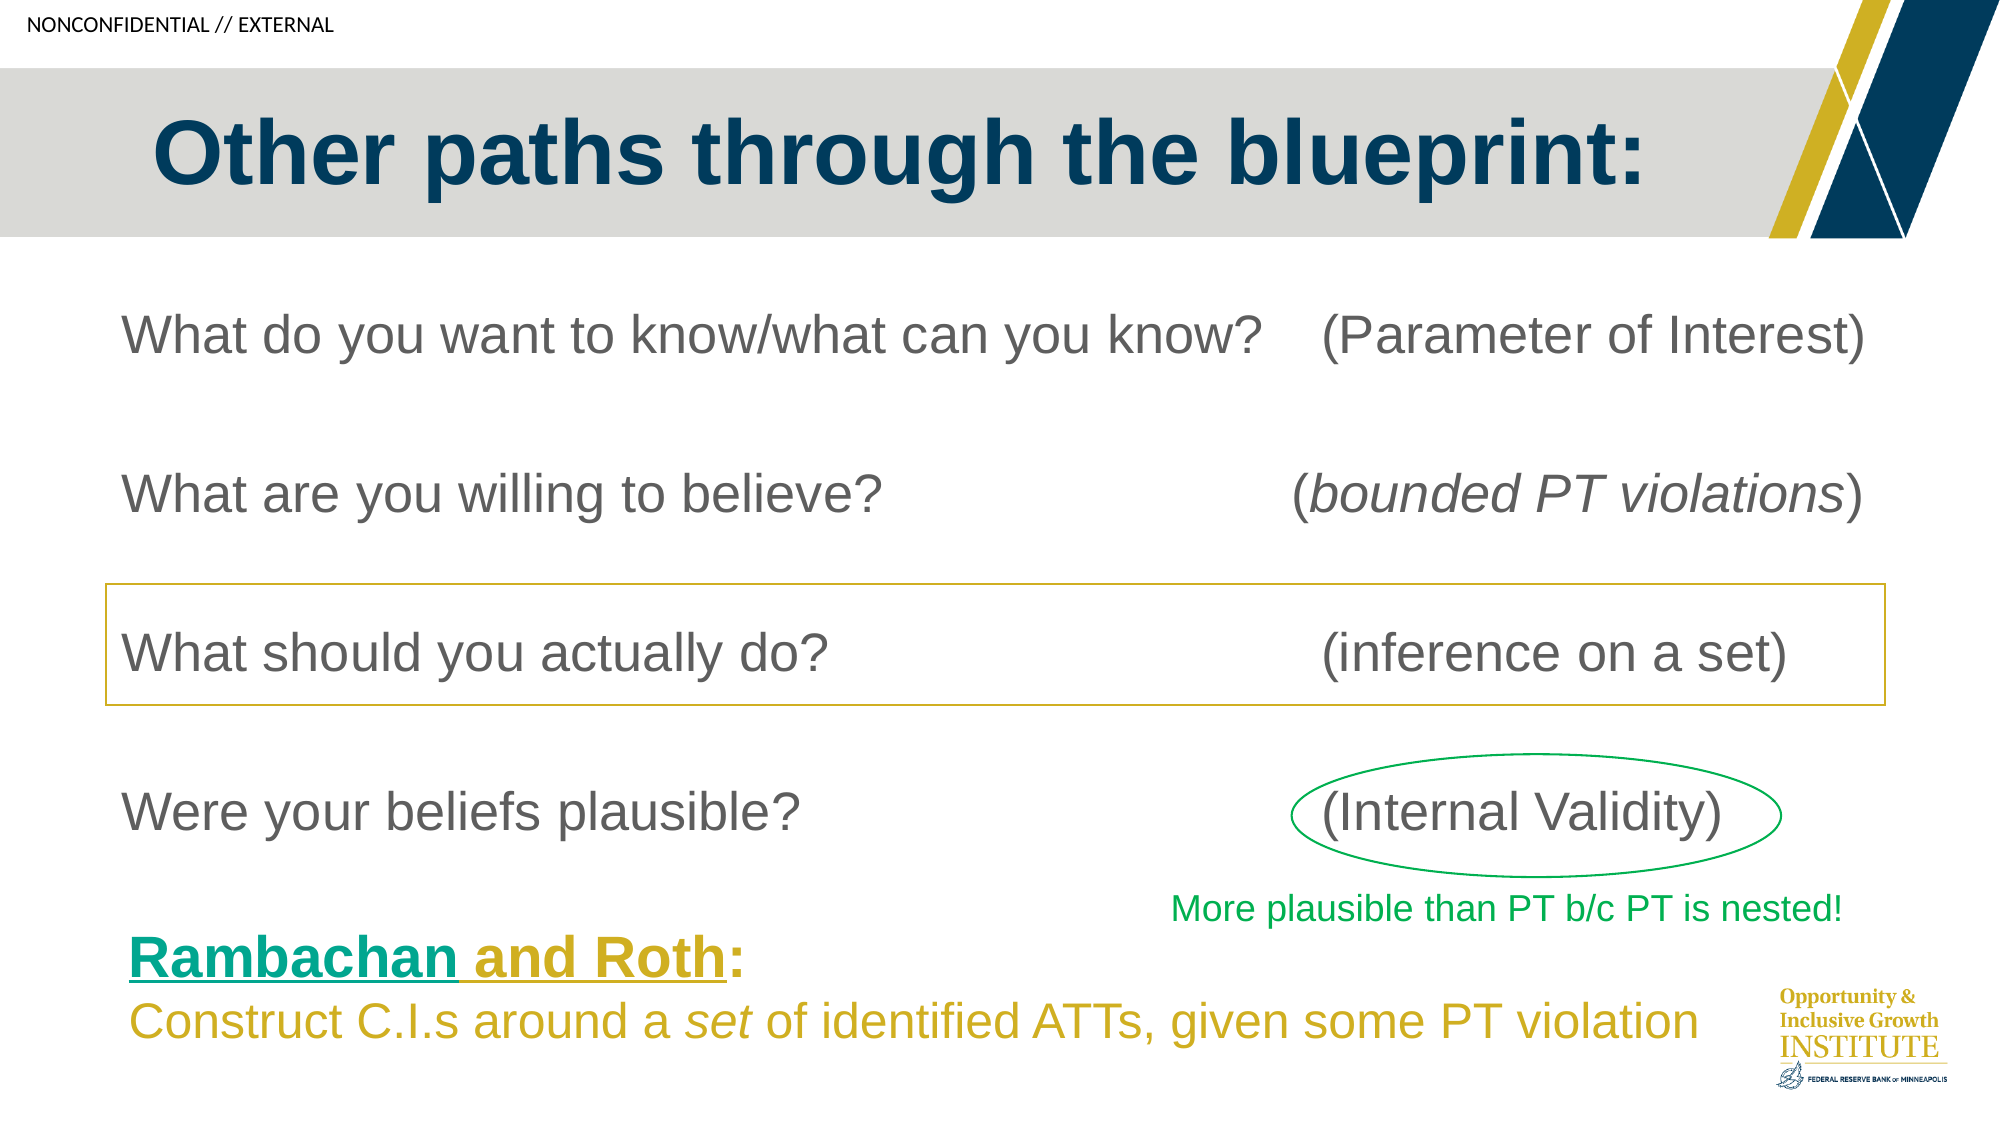

# Other paths through the blueprint:
What do you want to know/what can you know? 	(Parameter of Interest)

What are you willing to believe?		        (bounded PT violations)

What should you actually do?				(inference on a set)

Were your beliefs plausible?				(Internal Validity)

More plausible than PT b/c PT is nested!
Rambachan and Roth:
Construct C.I.s around a set of identified ATTs, given some PT violation